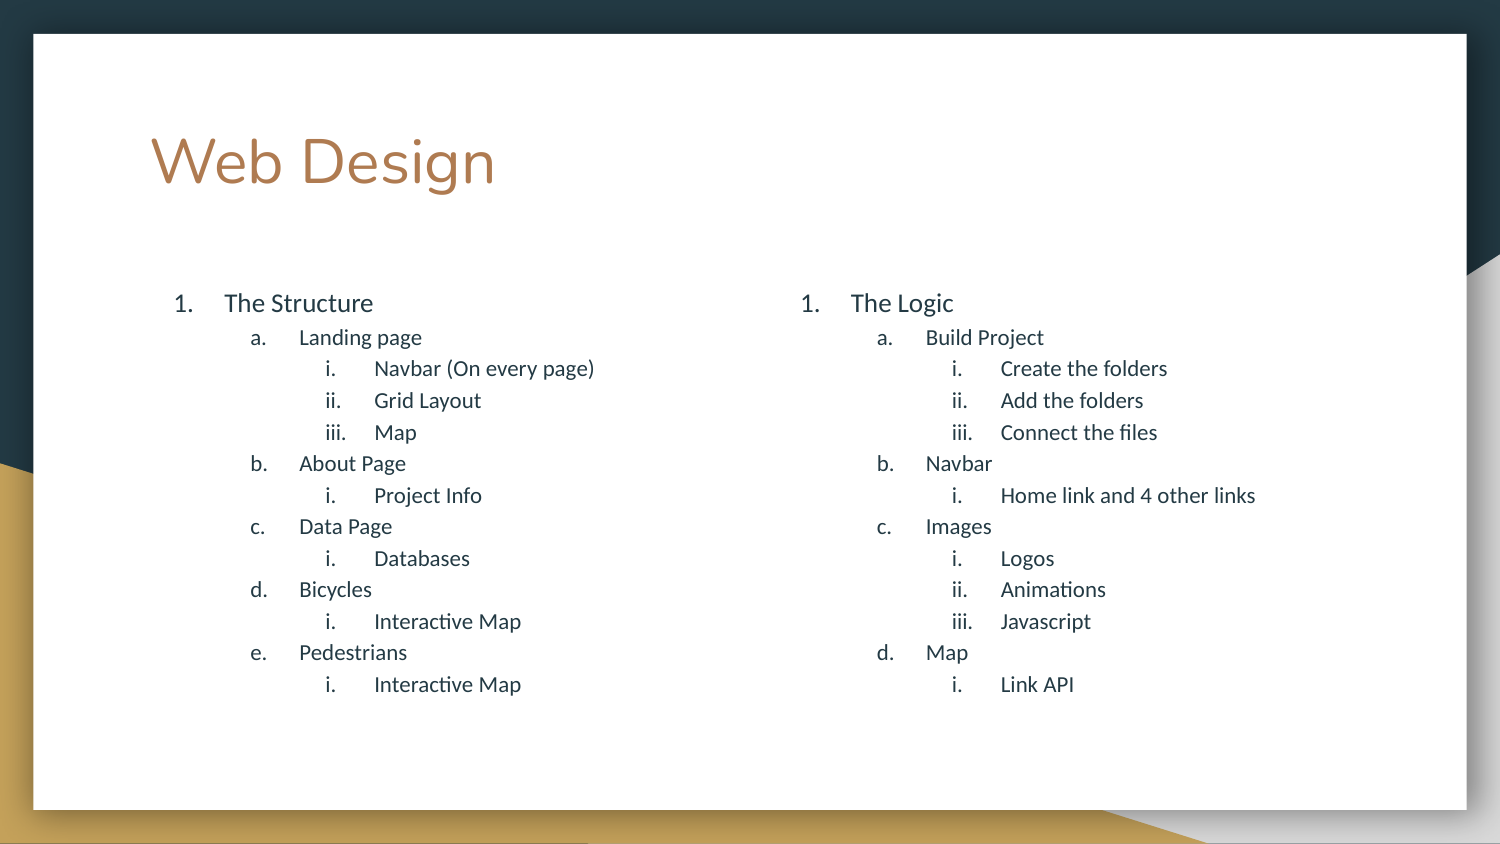

# Web Design
The Structure
Landing page
Navbar (On every page)
Grid Layout
Map
About Page
Project Info
Data Page
Databases
Bicycles
Interactive Map
Pedestrians
Interactive Map
The Logic
Build Project
Create the folders
Add the folders
Connect the files
Navbar
Home link and 4 other links
Images
Logos
Animations
Javascript
Map
Link API